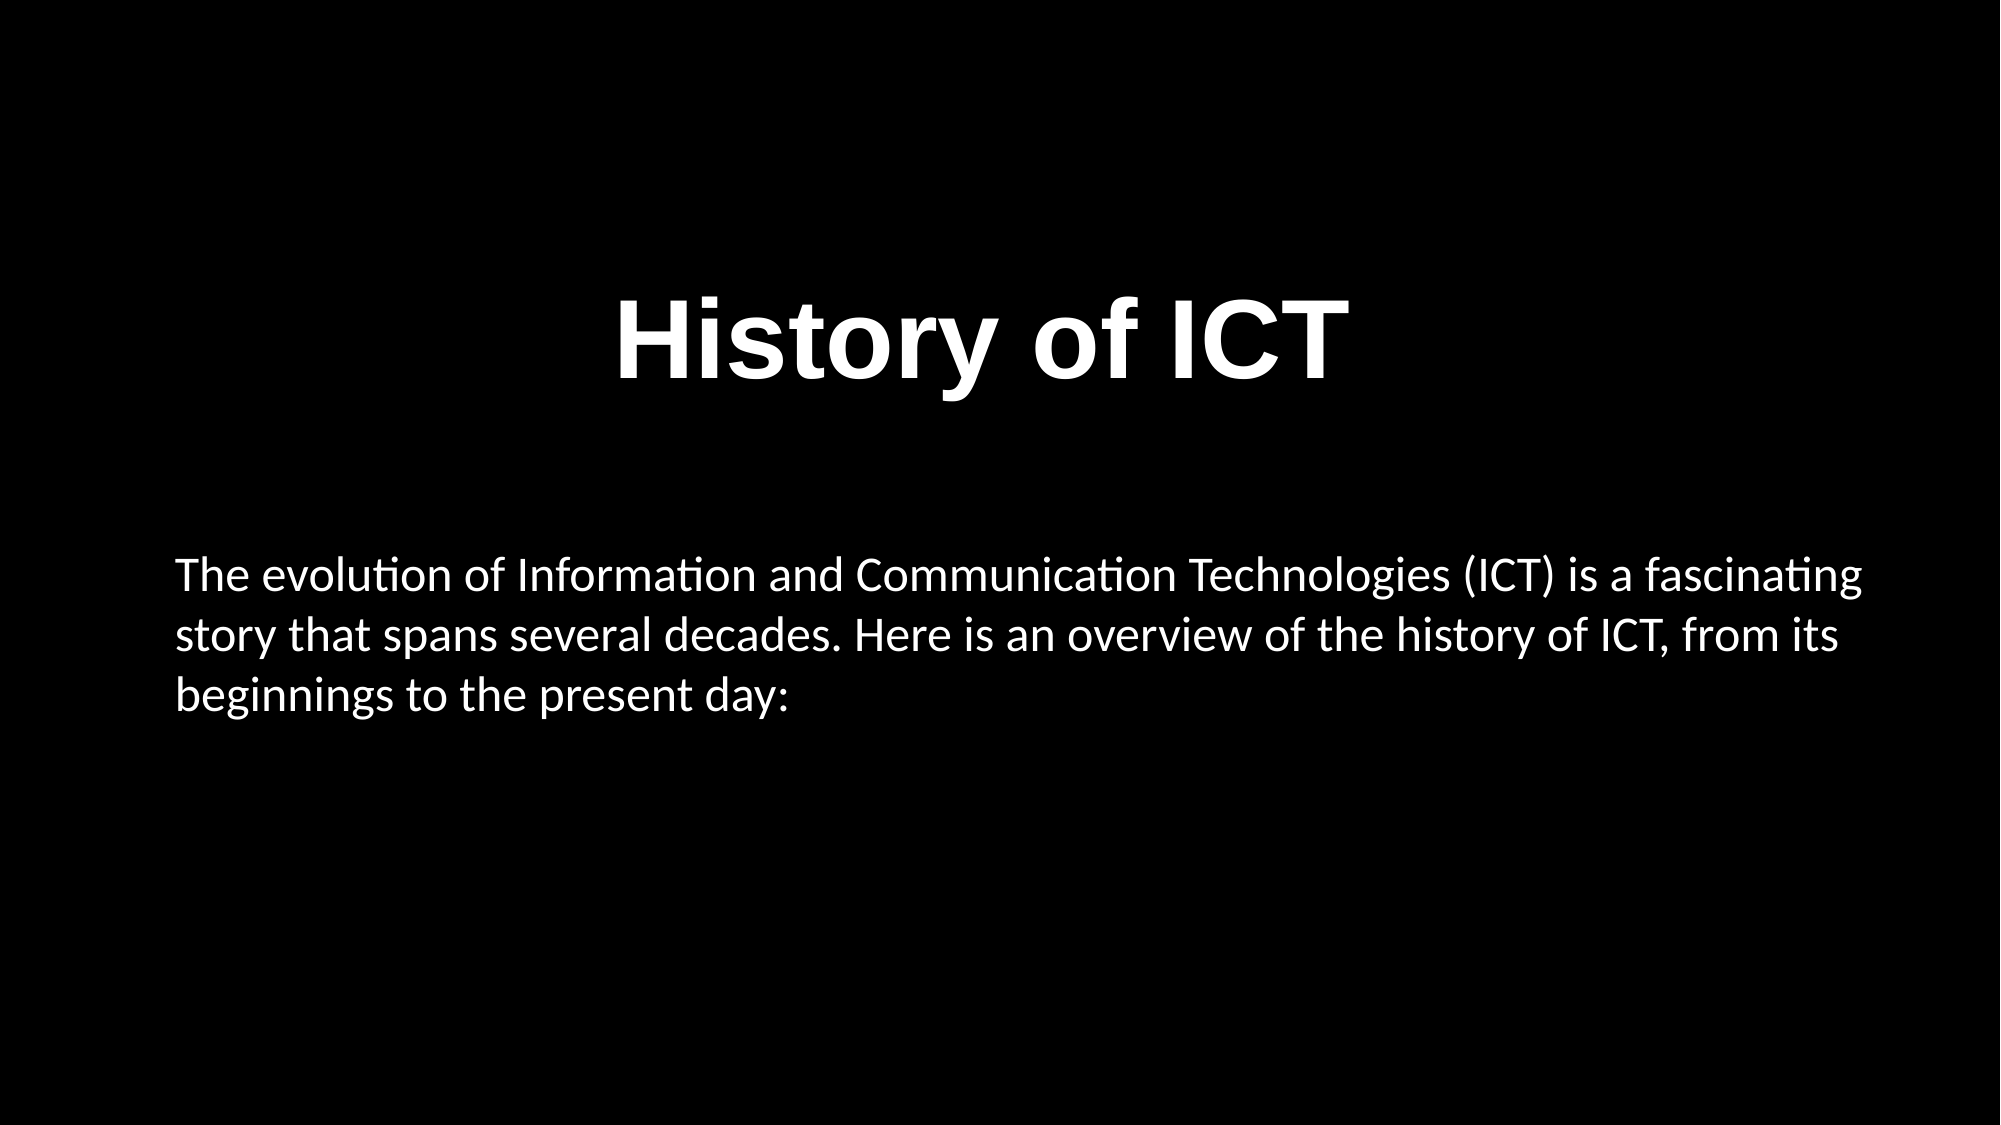

History of ICT
The evolution of Information and Communication Technologies (ICT) is a fascinating story that spans several decades. Here is an overview of the history of ICT, from its beginnings to the present day: